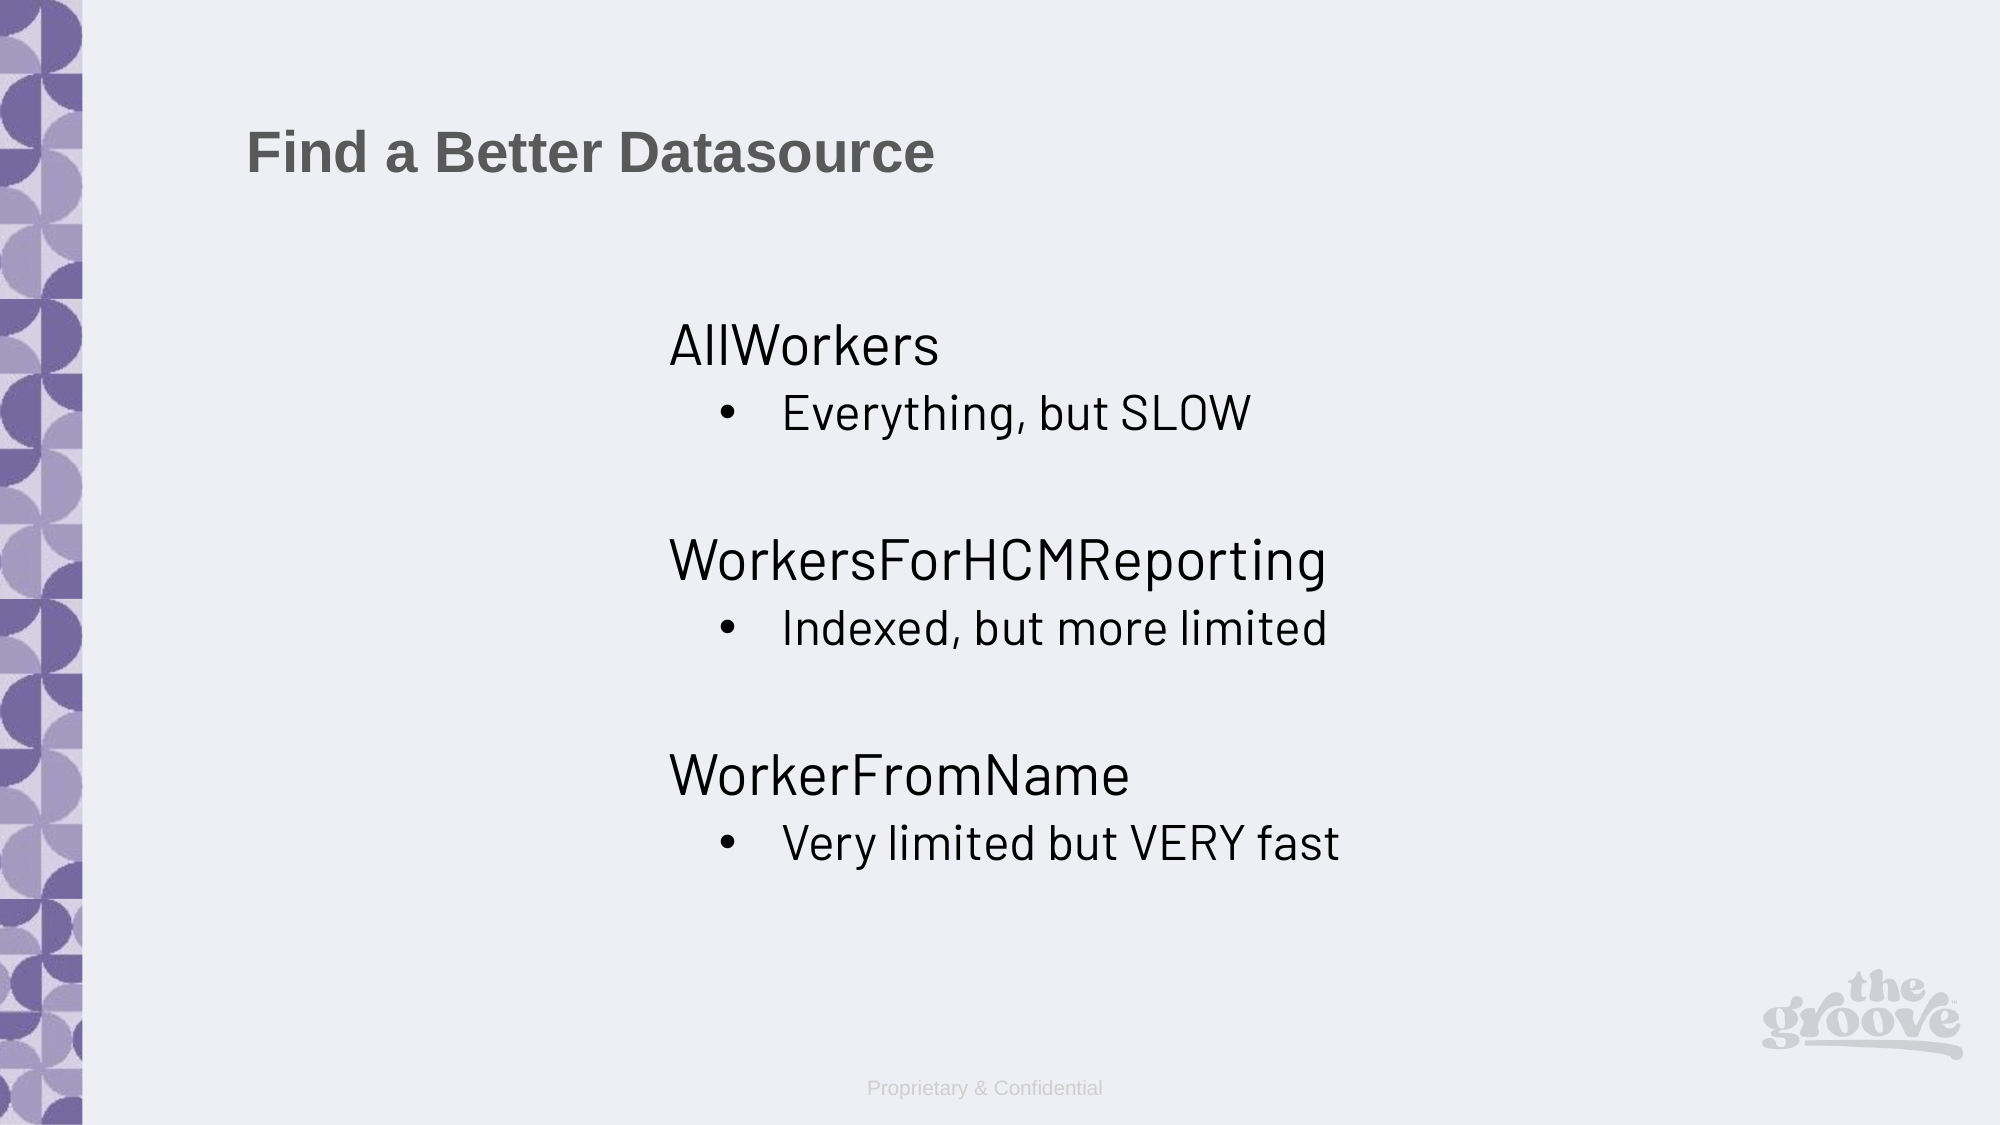

# Find a Better Datasource
AllWorkers
Everything, but SLOW
WorkersForHCMReporting
Indexed, but more limited
WorkerFromName
Very limited but VERY fast